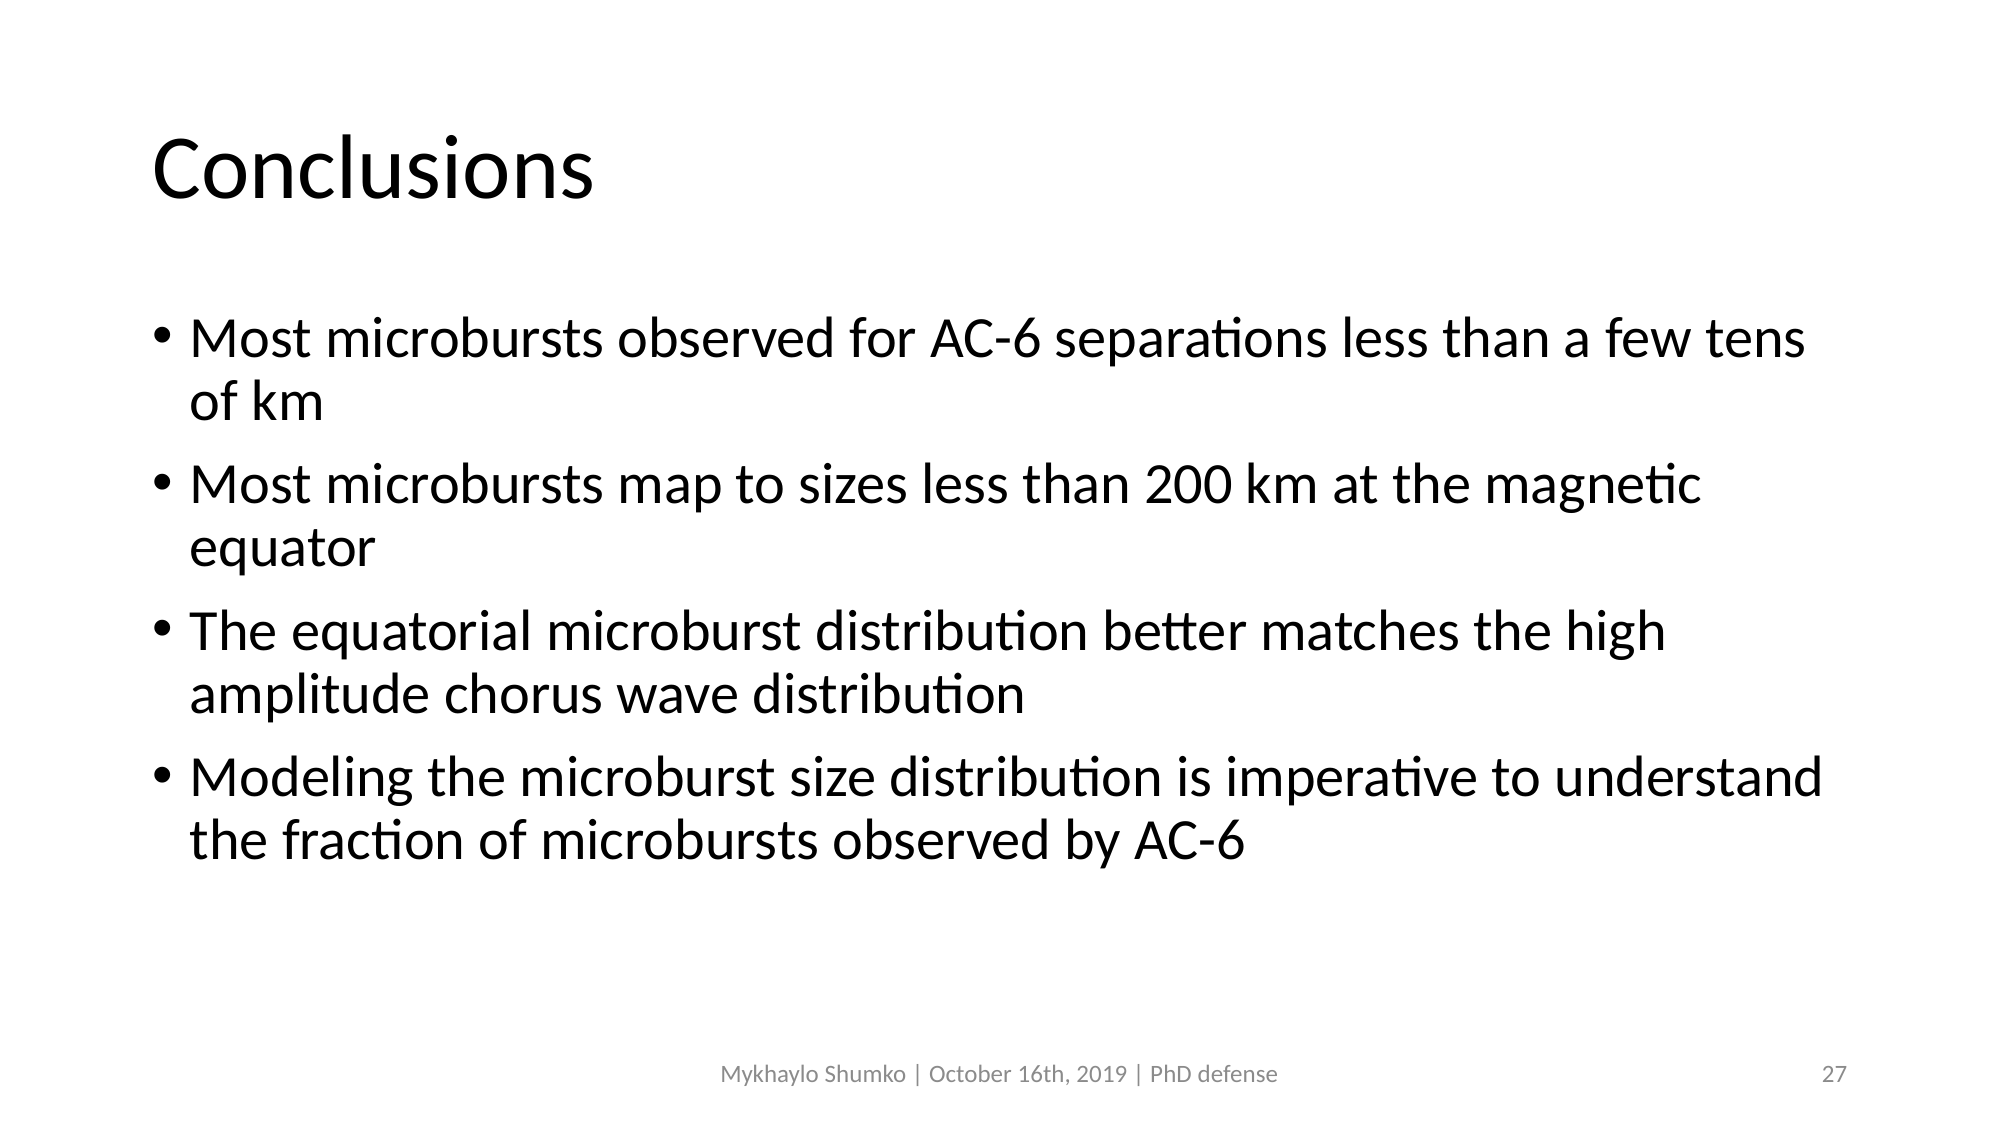

# Conclusions
Most microbursts observed for AC-6 separations less than a few tens of km
Most microbursts map to sizes less than 200 km at the magnetic equator
The equatorial microburst distribution better matches the high amplitude chorus wave distribution
Modeling the microburst size distribution is imperative to understand the fraction of microbursts observed by AC-6
Mykhaylo Shumko | October 16th, 2019 | PhD defense
27